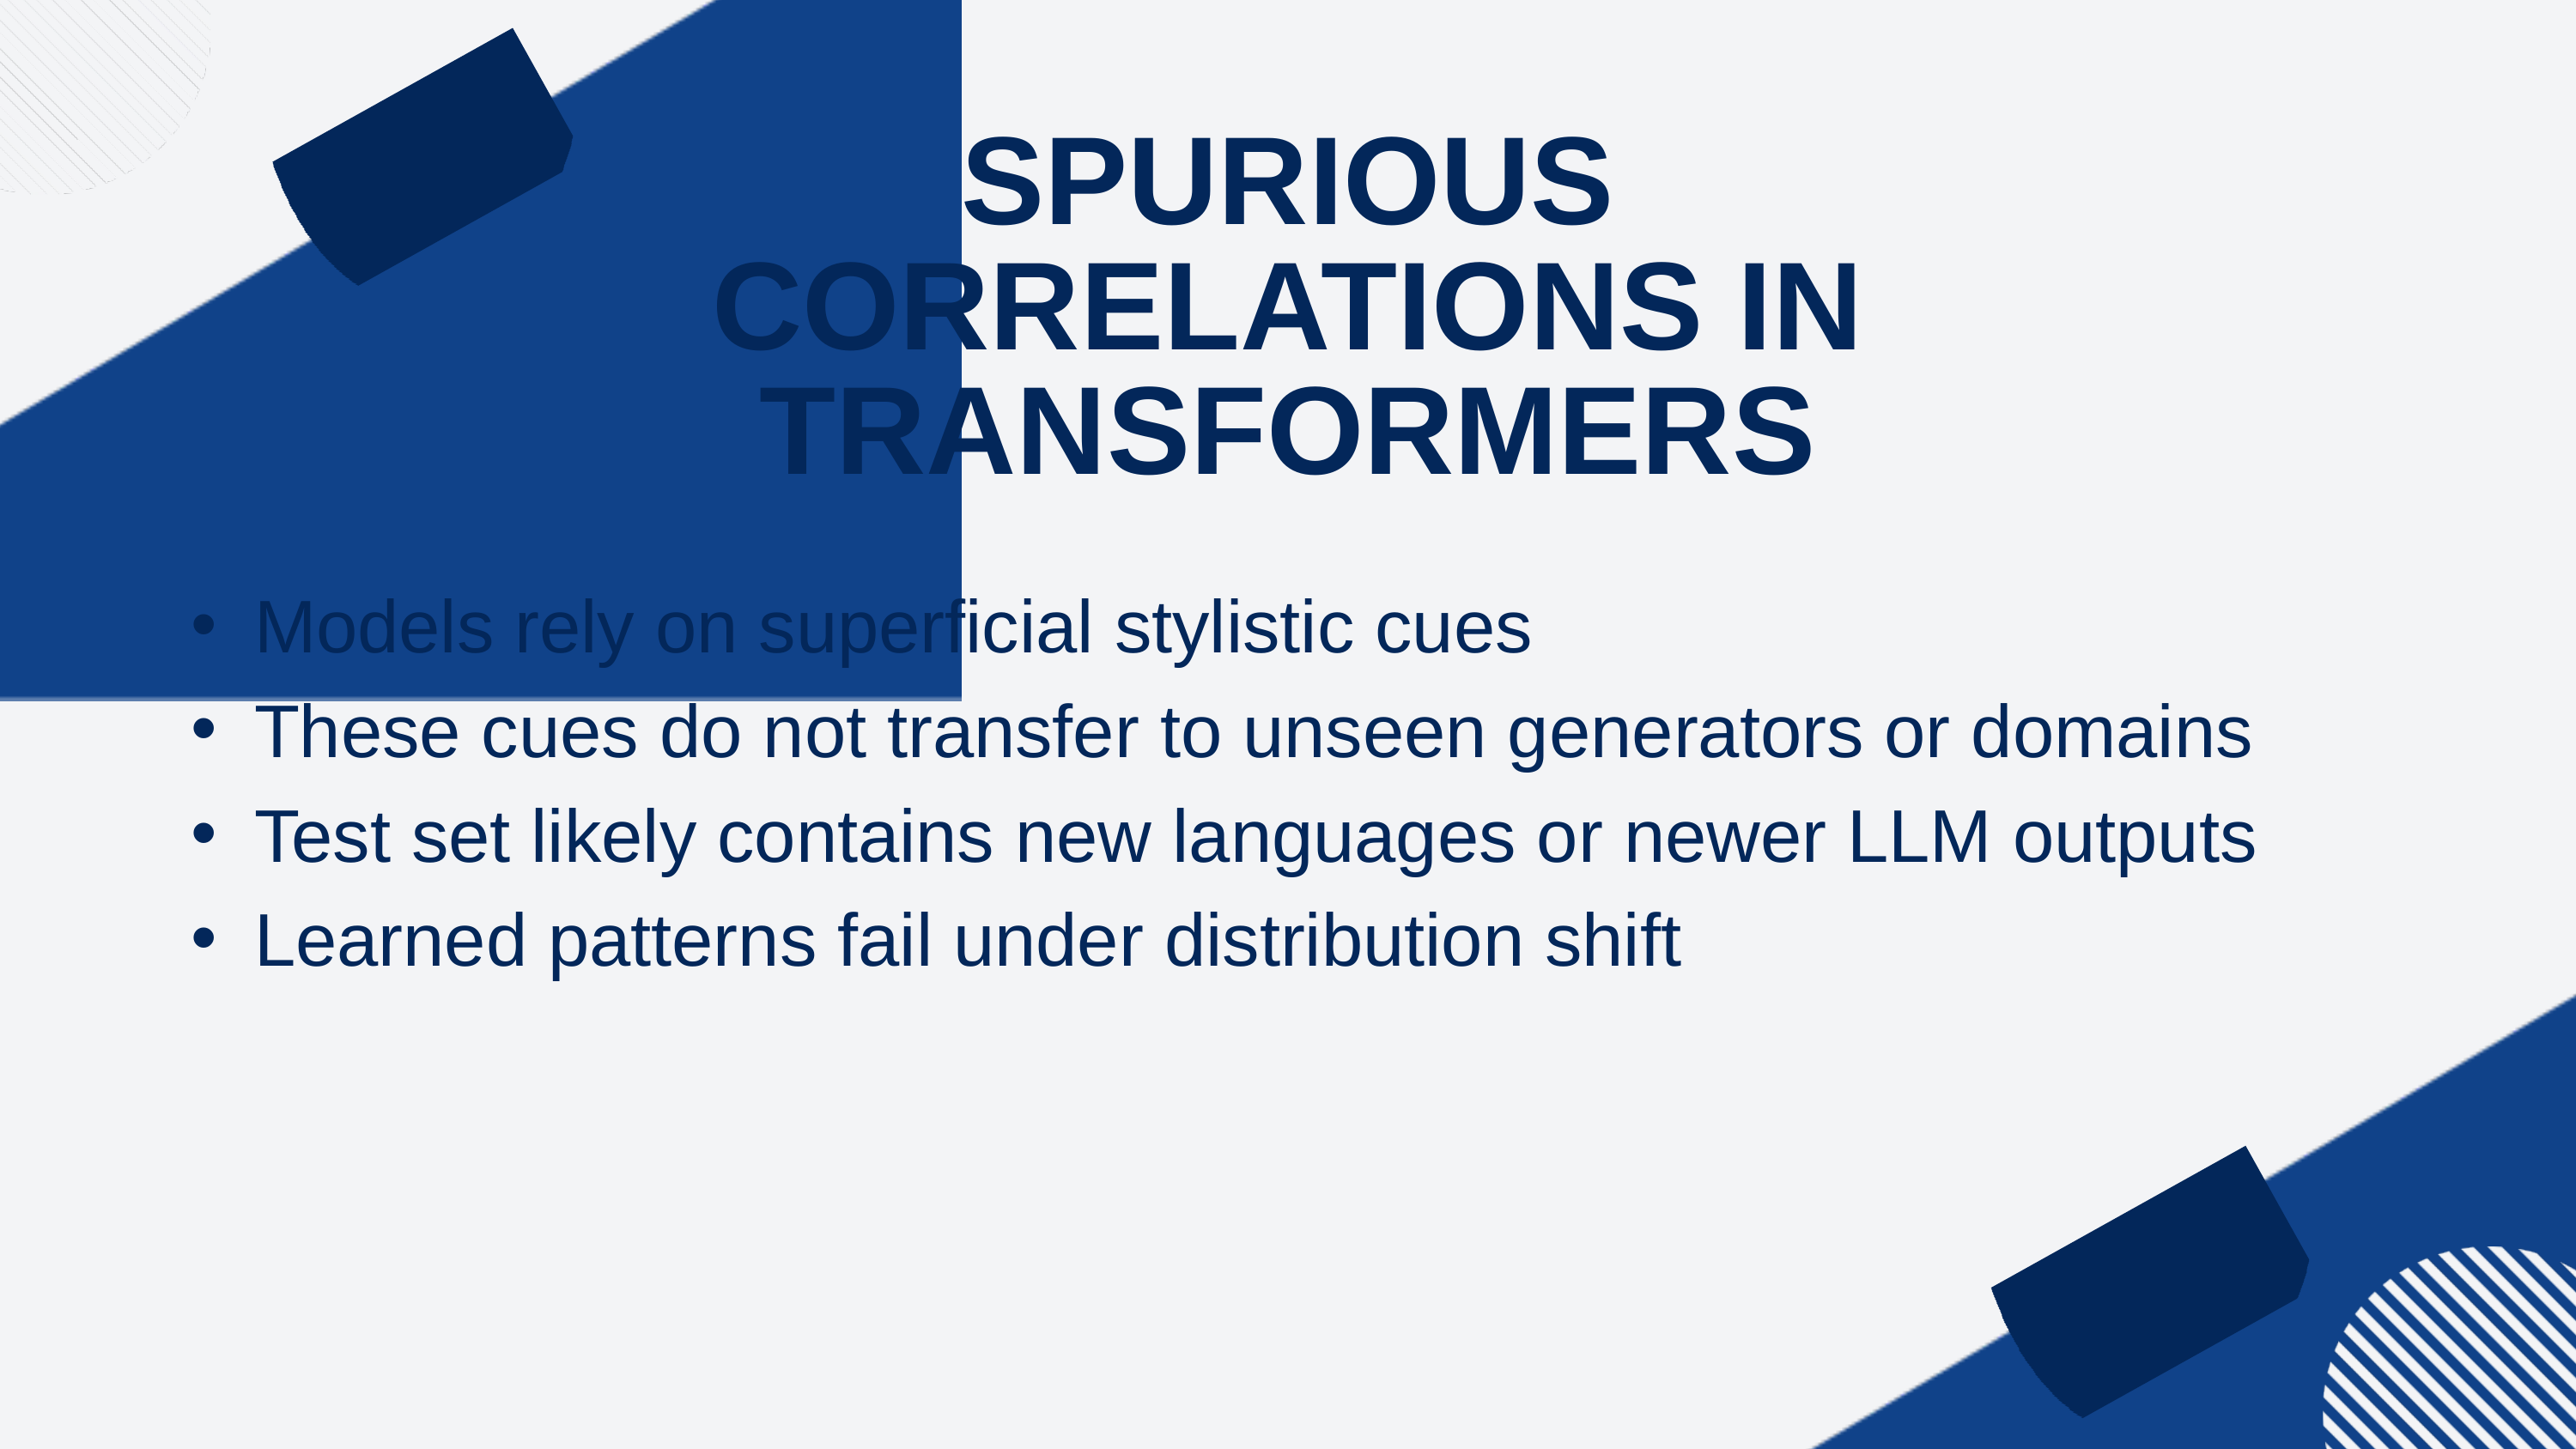

SPURIOUS CORRELATIONS IN TRANSFORMERS
Models rely on superficial stylistic cues
These cues do not transfer to unseen generators or domains
Test set likely contains new languages or newer LLM outputs
Learned patterns fail under distribution shift